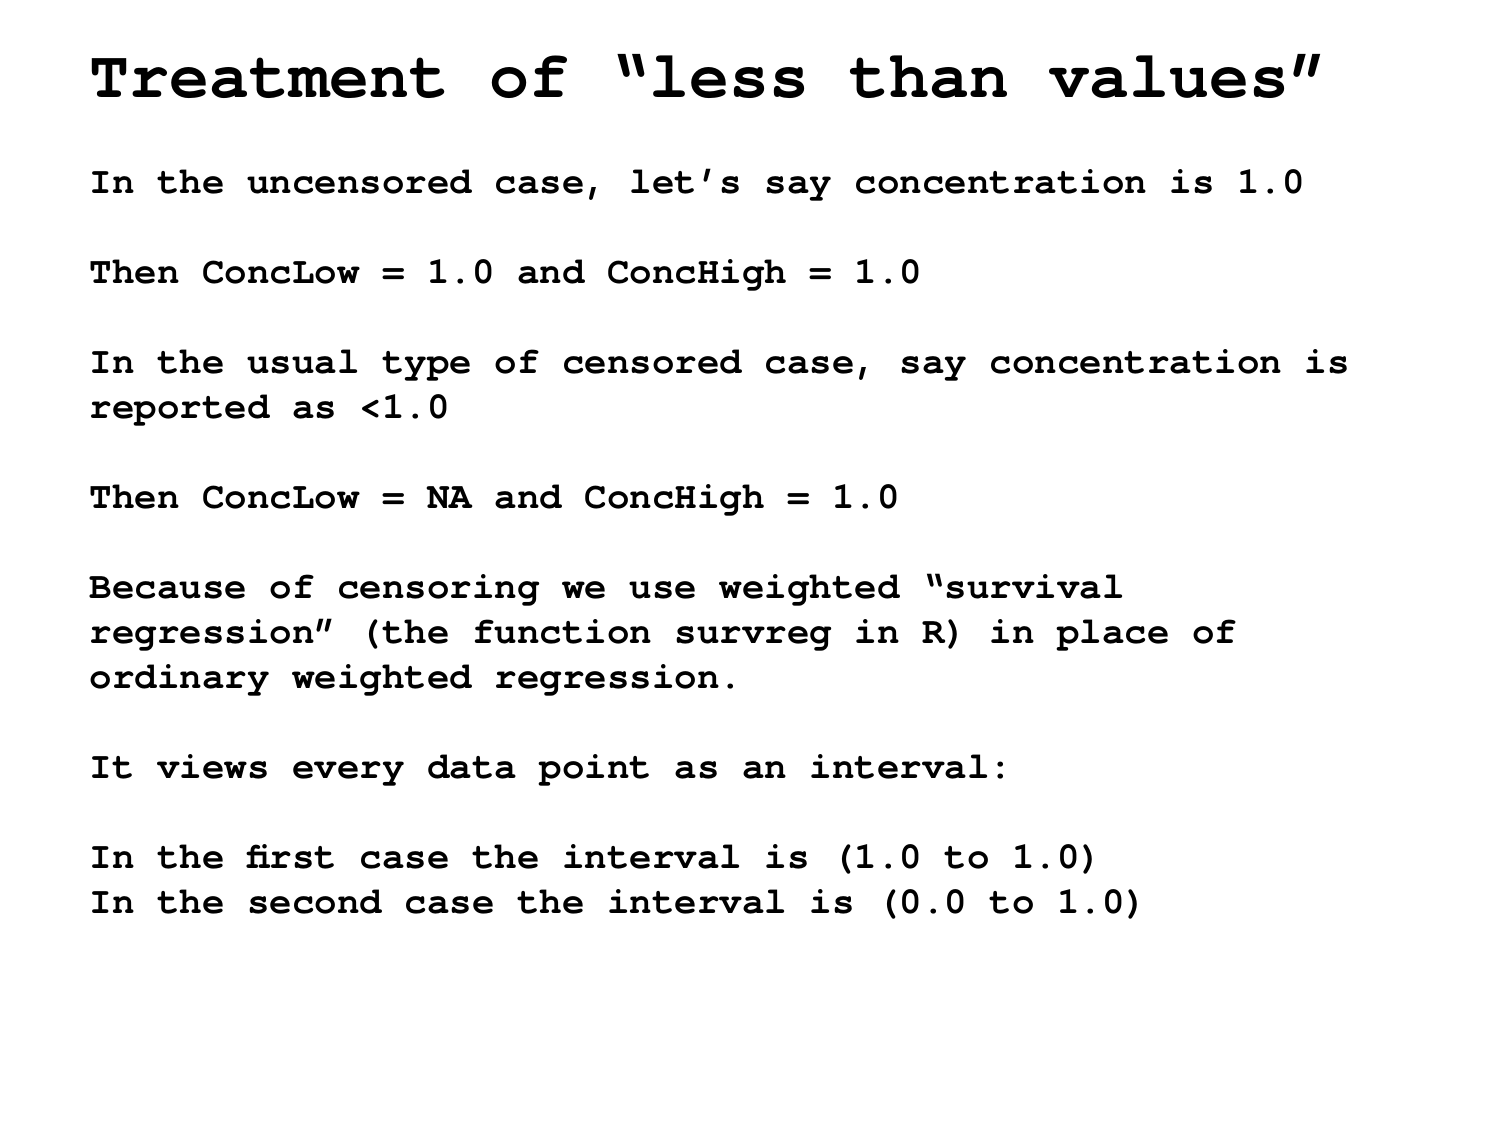

Treatment of “less than values”

In the uncensored case, let’s say concentration is 1.0

Then ConcLow = 1.0 and ConcHigh = 1.0

In the usual type of censored case, say concentration is reported as <1.0

Then ConcLow = NA and ConcHigh = 1.0

Because of censoring we use weighted “survival regression” (the function survreg in R) in place of ordinary weighted regression.

It views every data point as an interval:

In the first case the interval is (1.0 to 1.0)
In the second case the interval is (0.0 to 1.0)